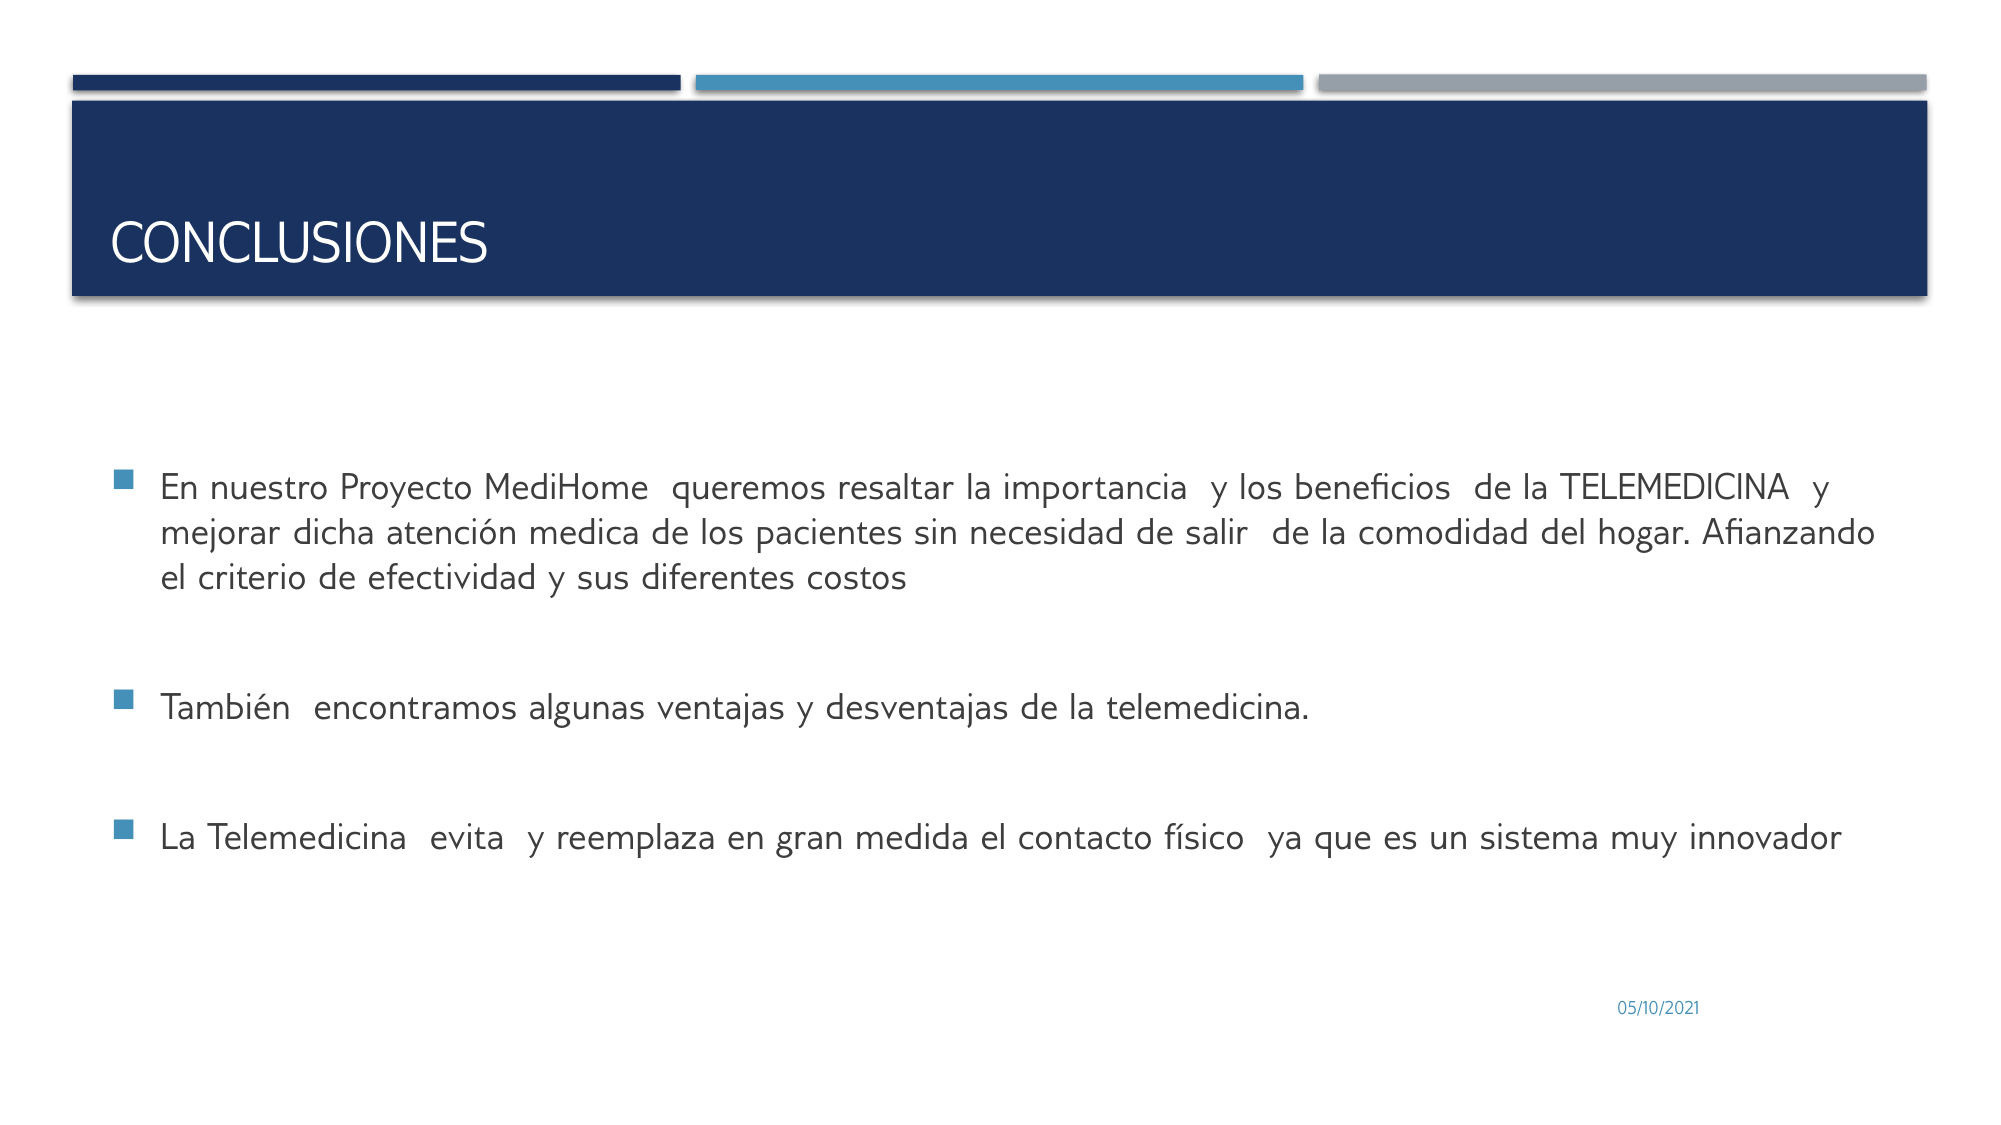

# Conclusiones
En nuestro Proyecto MediHome  queremos resaltar la importancia  y los beneficios  de la TELEMEDICINA  y mejorar dicha atención medica de los pacientes sin necesidad de salir  de la comodidad del hogar. Afianzando el criterio de efectividad y sus diferentes costos

También  encontramos algunas ventajas y desventajas de la telemedicina.

La Telemedicina  evita  y reemplaza en gran medida el contacto físico  ya que es un sistema muy innovador
05/10/2021